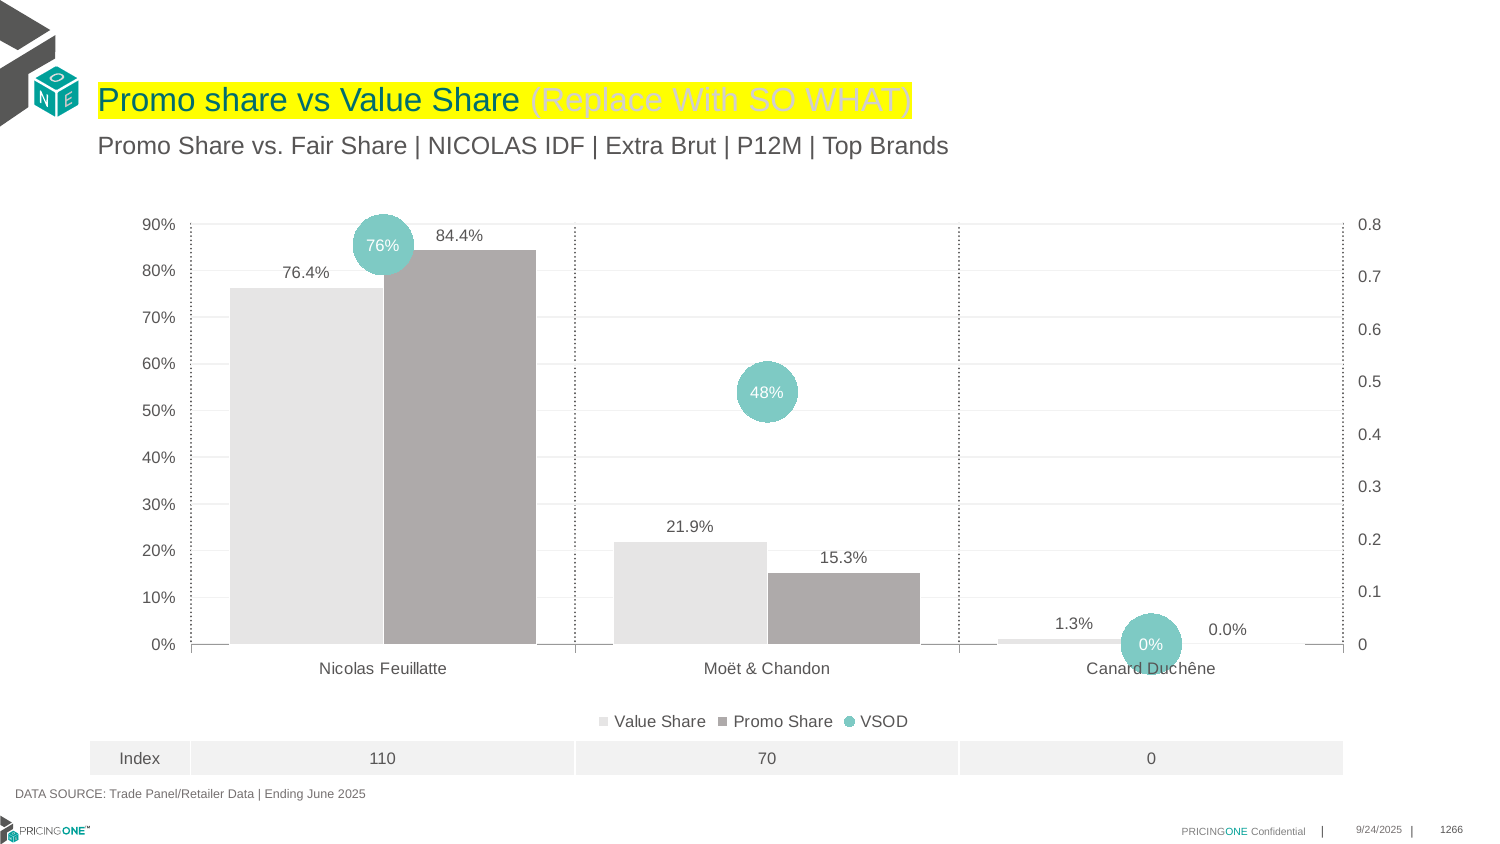

# Promo share vs Value Share (Replace With SO WHAT)
Promo Share vs. Fair Share | NICOLAS IDF | Extra Brut | P12M | Top Brands

### Chart

| Category | Value Share | Promo Share | VSOD |
|---|---|---|---|
| Nicolas Feuillatte | 0.764001610074466 | 0.8439022279530438 | 0.76 |
| Moët & Chandon | 0.21893850090566688 | 0.15273052975003137 | 0.48 |
| Canard Duchêne | 0.012507978494005348 | 0.0 | 0.0 |
| Index | 110 | 70 | 0 |
| --- | --- | --- | --- |
DATA SOURCE: Trade Panel/Retailer Data | Ending June 2025

9/24/2025
1266